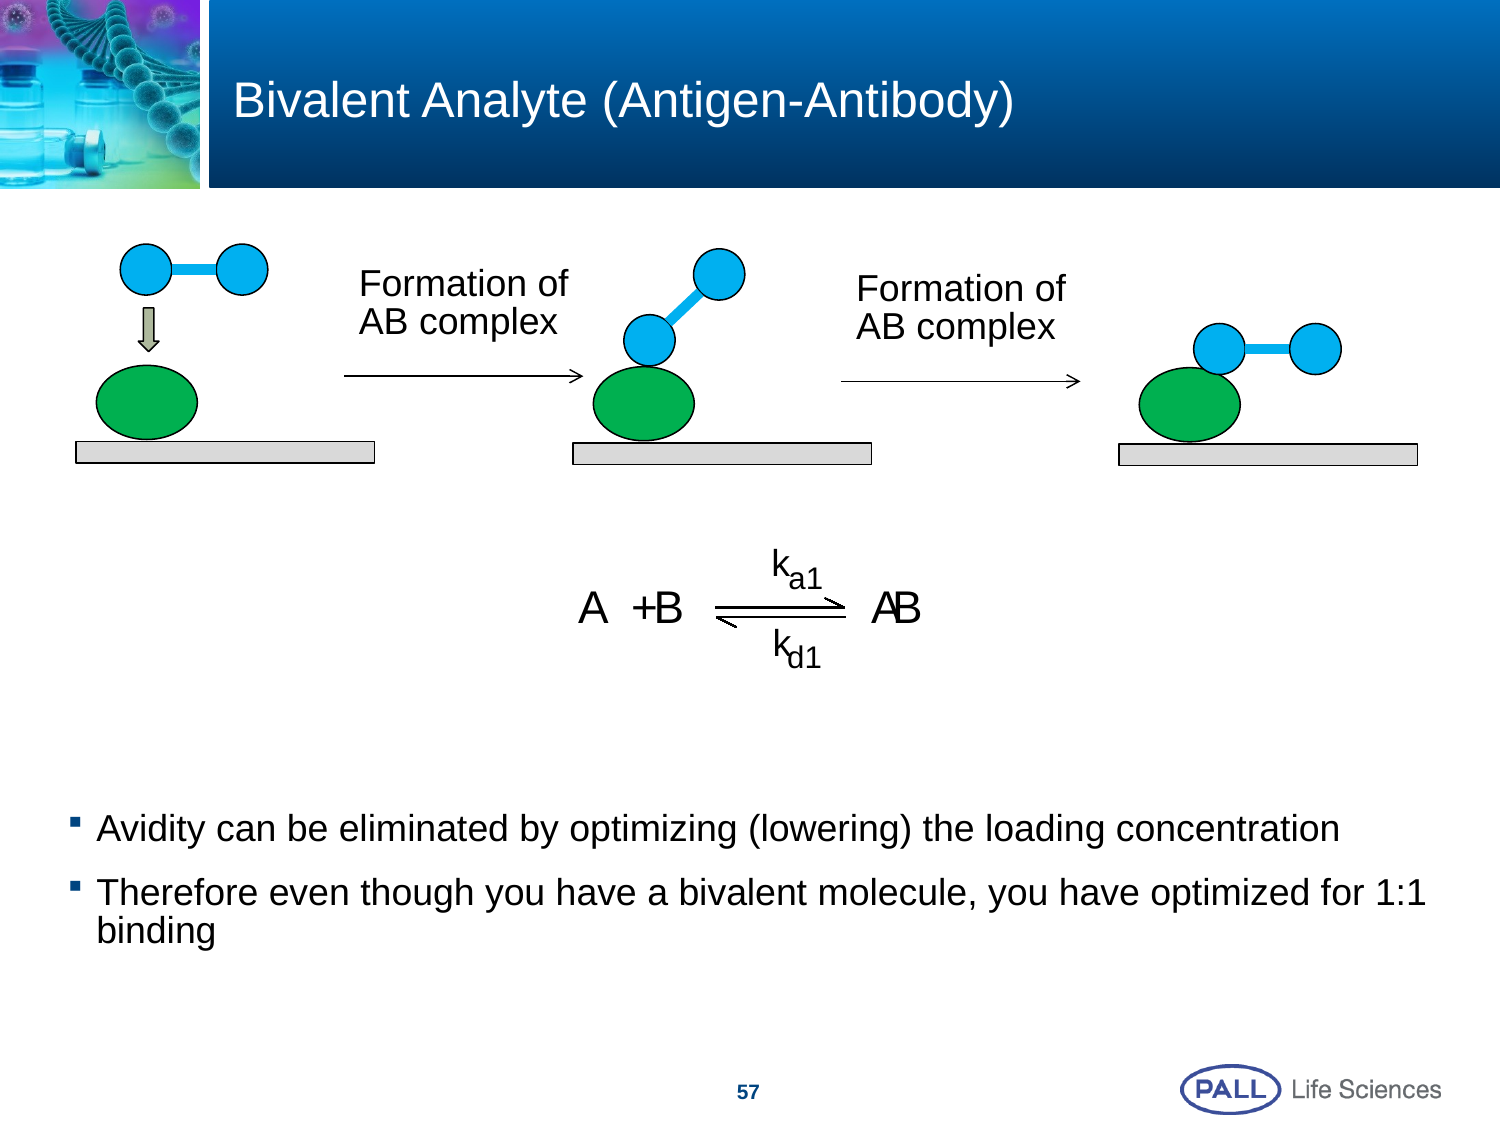

# Bivalent Analyte (Antigen-Antibody)

Formation of AB complex
Formation of AB complex

k
a1
A
+
B
A
B

k
d1
Avidity can be eliminated by optimizing (lowering) the loading concentration
Therefore even though you have a bivalent molecule, you have optimized for 1:1 binding